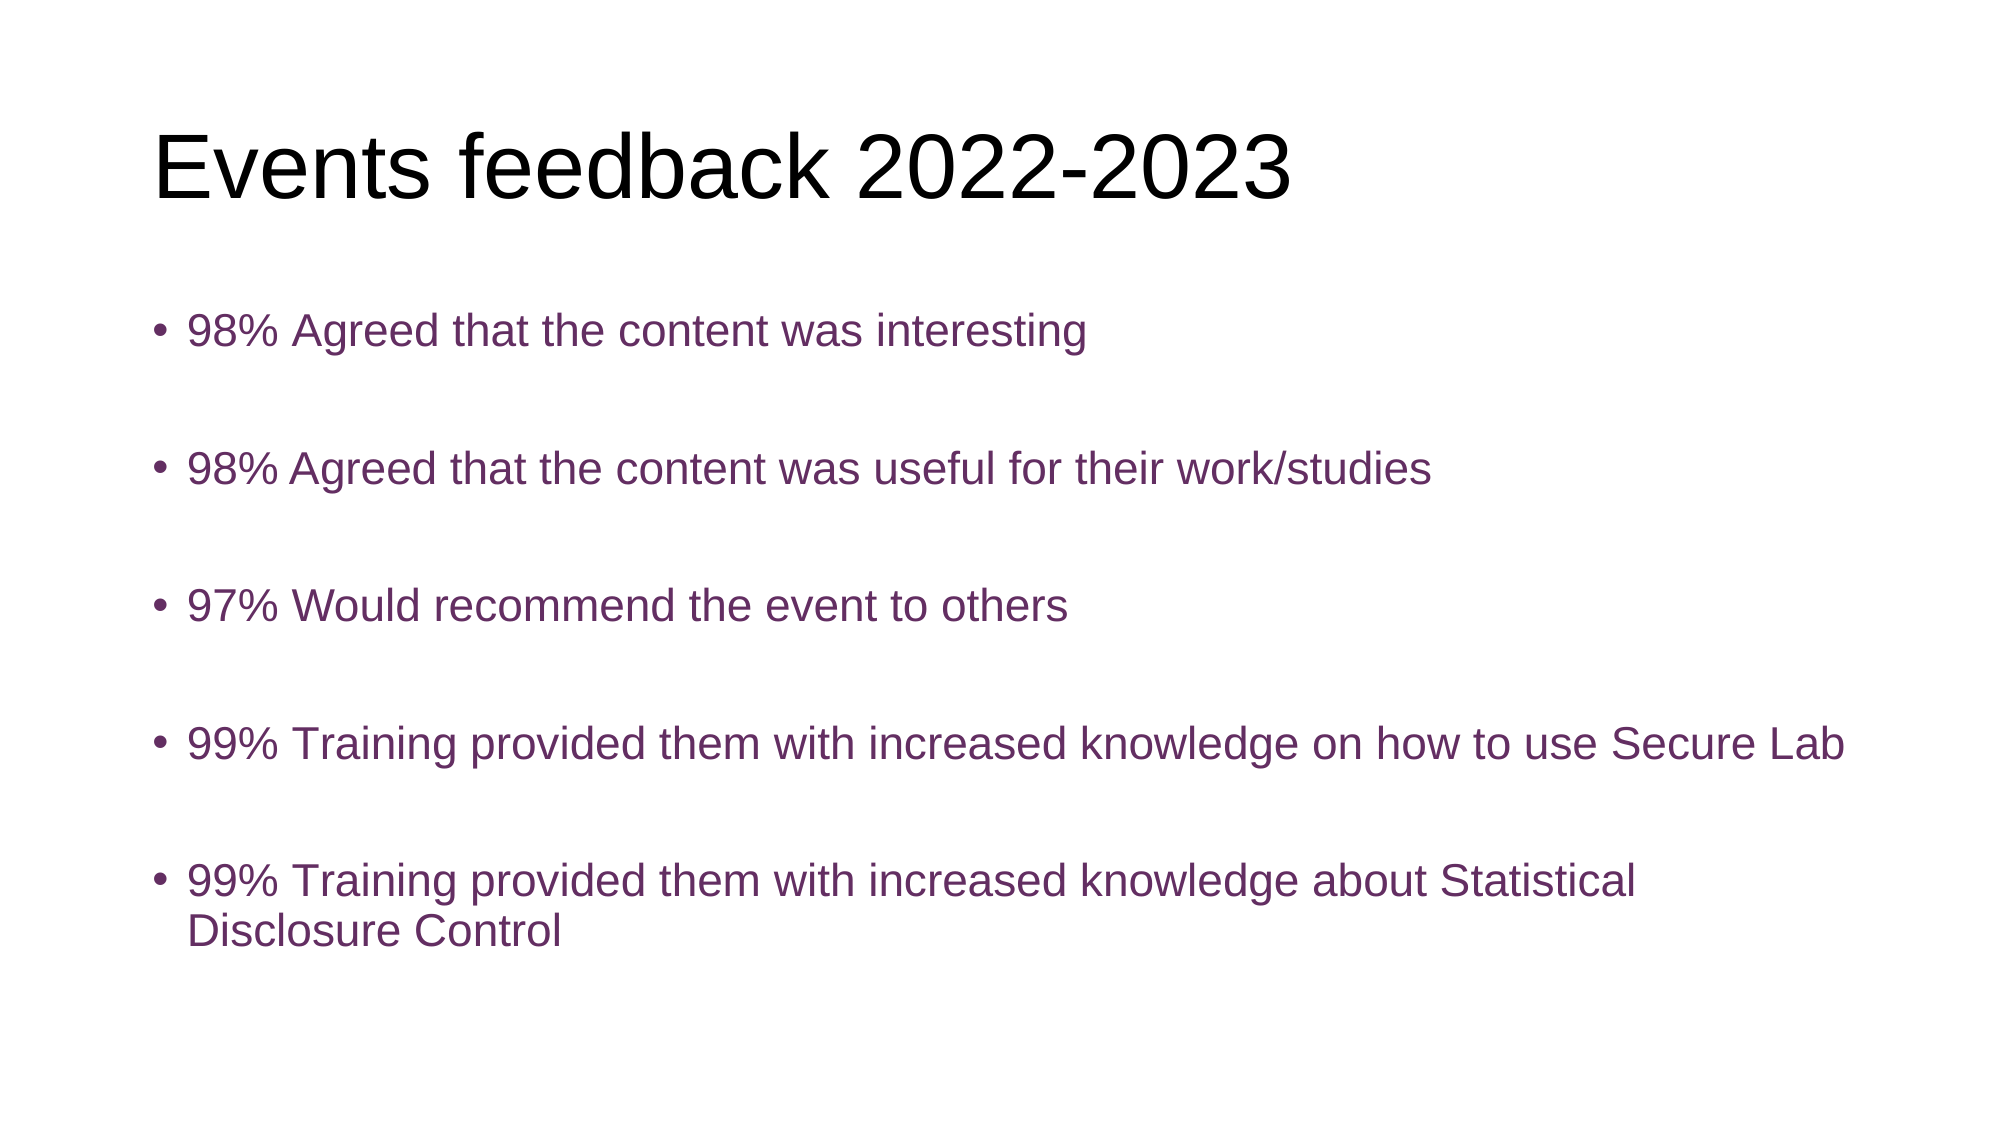

# Events feedback 2022-2023
98% Agreed that the content was interesting

98% Agreed that the content was useful for their work/studies

97% Would recommend the event to others

99% Training provided them with increased knowledge on how to use Secure Lab

99% Training provided them with increased knowledge about Statistical Disclosure Control